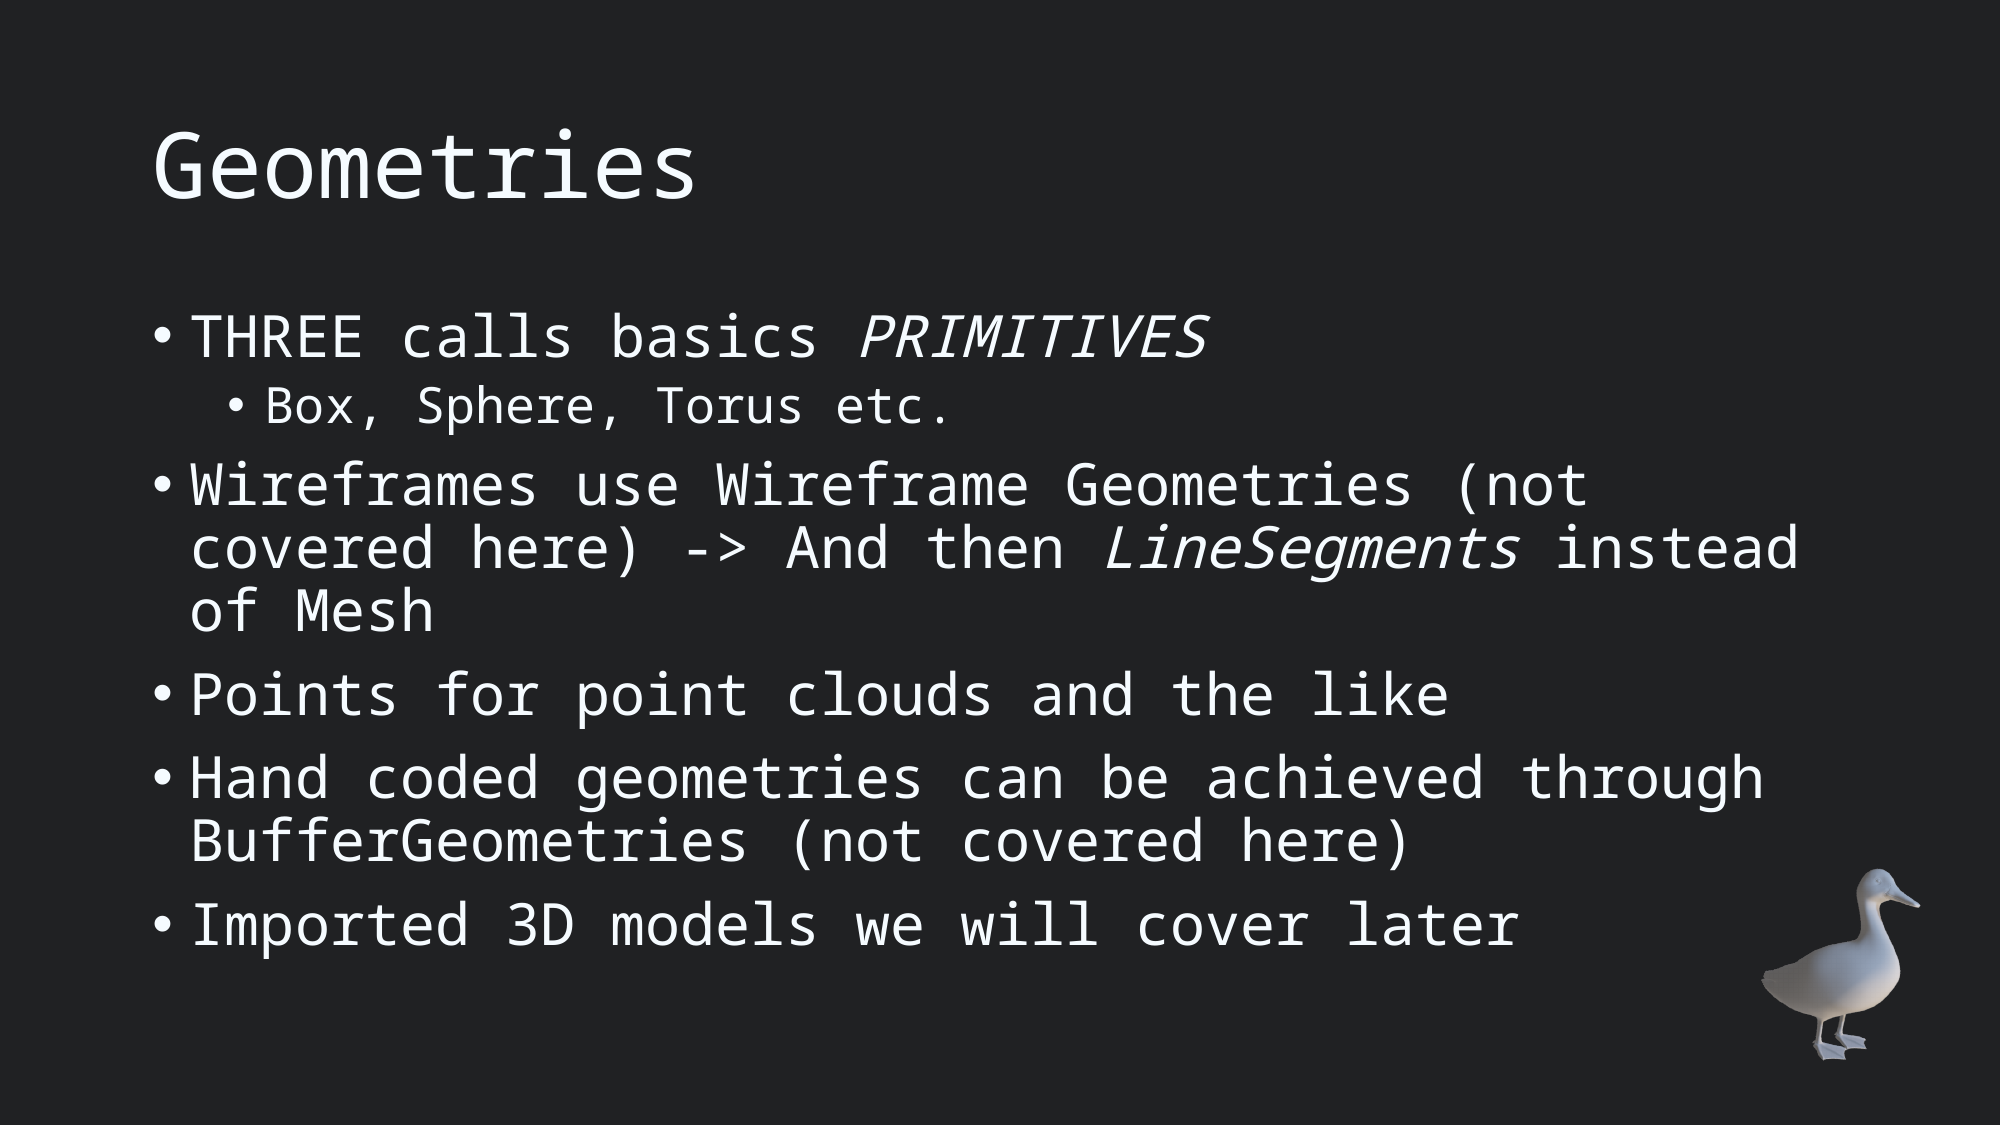

# Geometries
THREE calls basics PRIMITIVES
Box, Sphere, Torus etc.
Wireframes use Wireframe Geometries (not covered here) -> And then LineSegments instead of Mesh
Points for point clouds and the like
Hand coded geometries can be achieved through BufferGeometries (not covered here)
Imported 3D models we will cover later